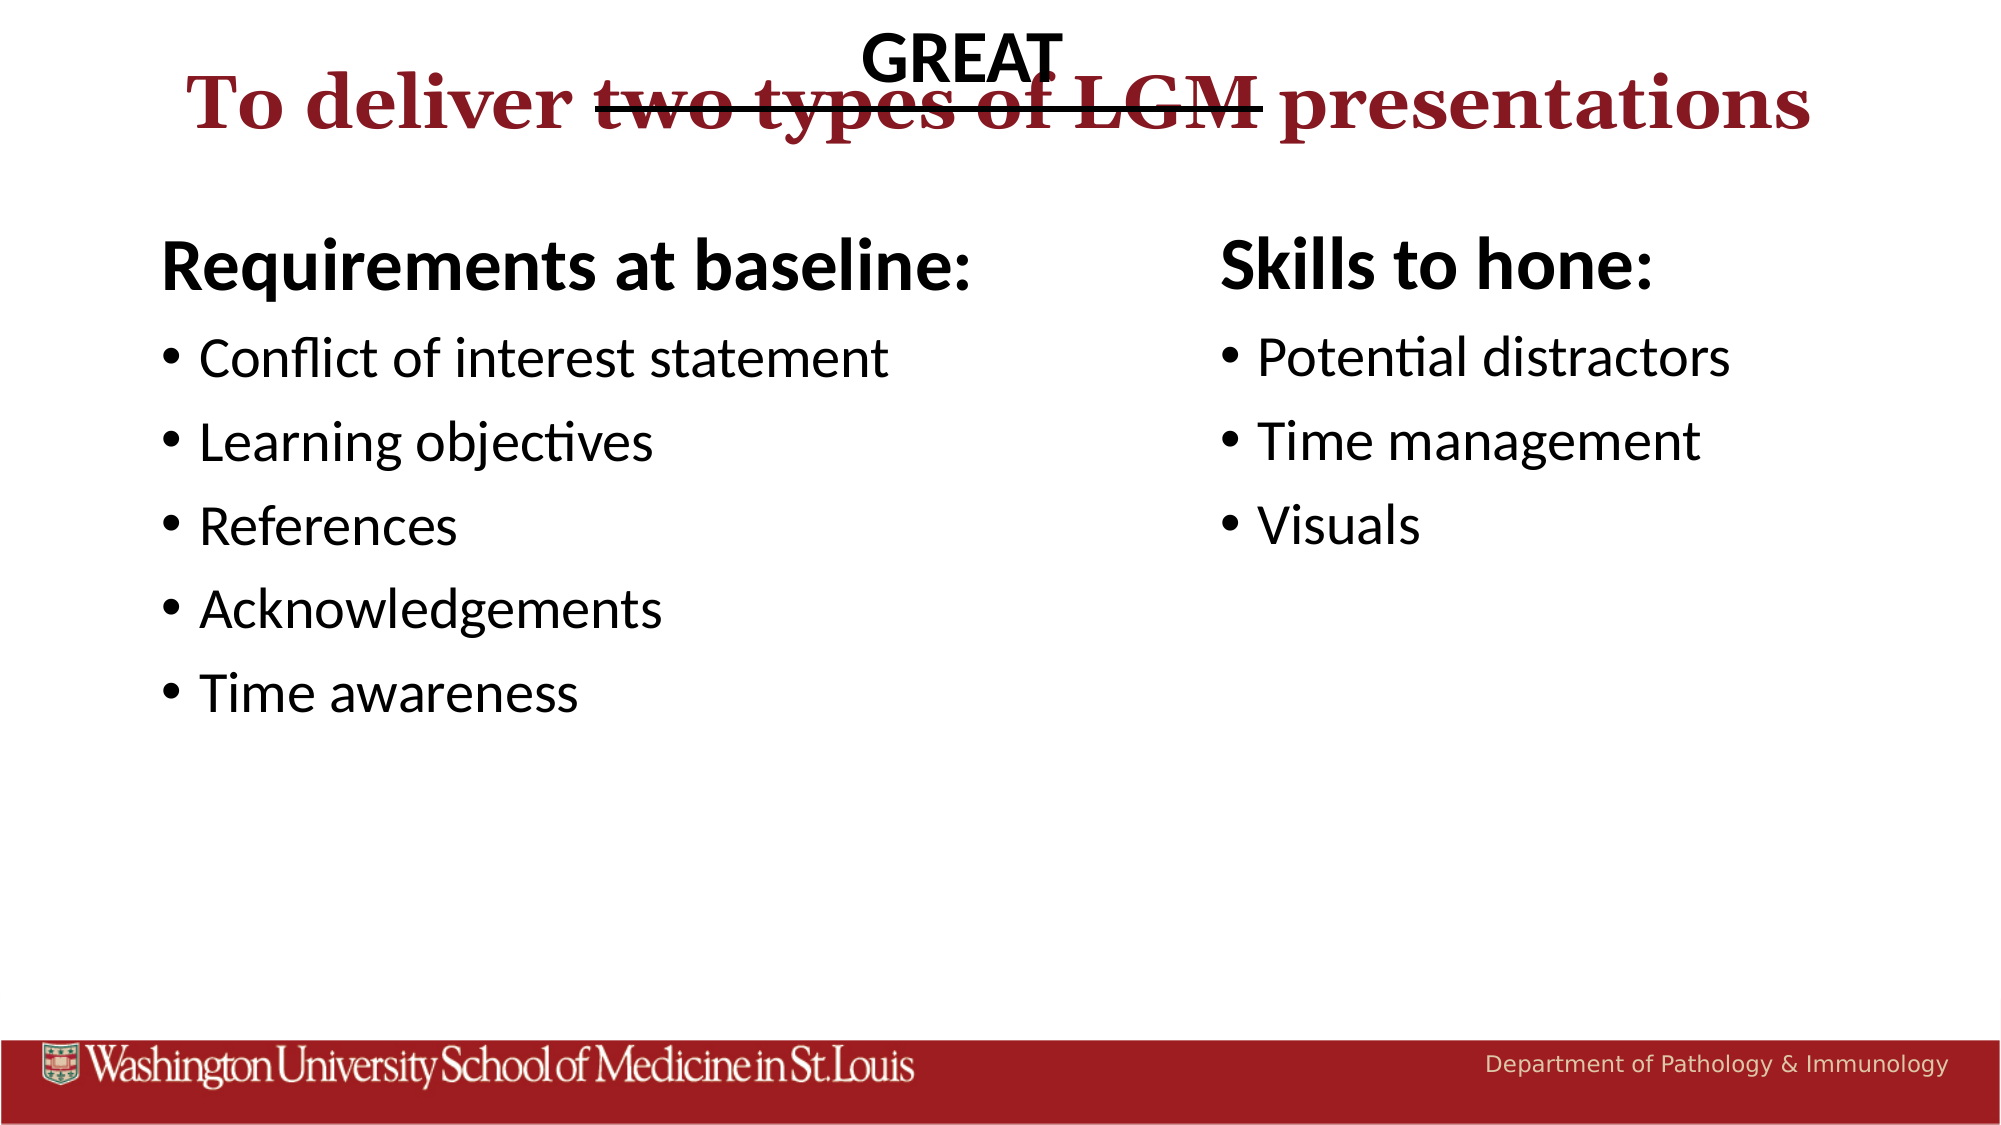

# To deliver two types of LGM presentations
GREAT
Skills to hone:
Potential distractors
Time management
Visuals
Requirements at baseline:
Conflict of interest statement
Learning objectives
References
Acknowledgements
Time awareness